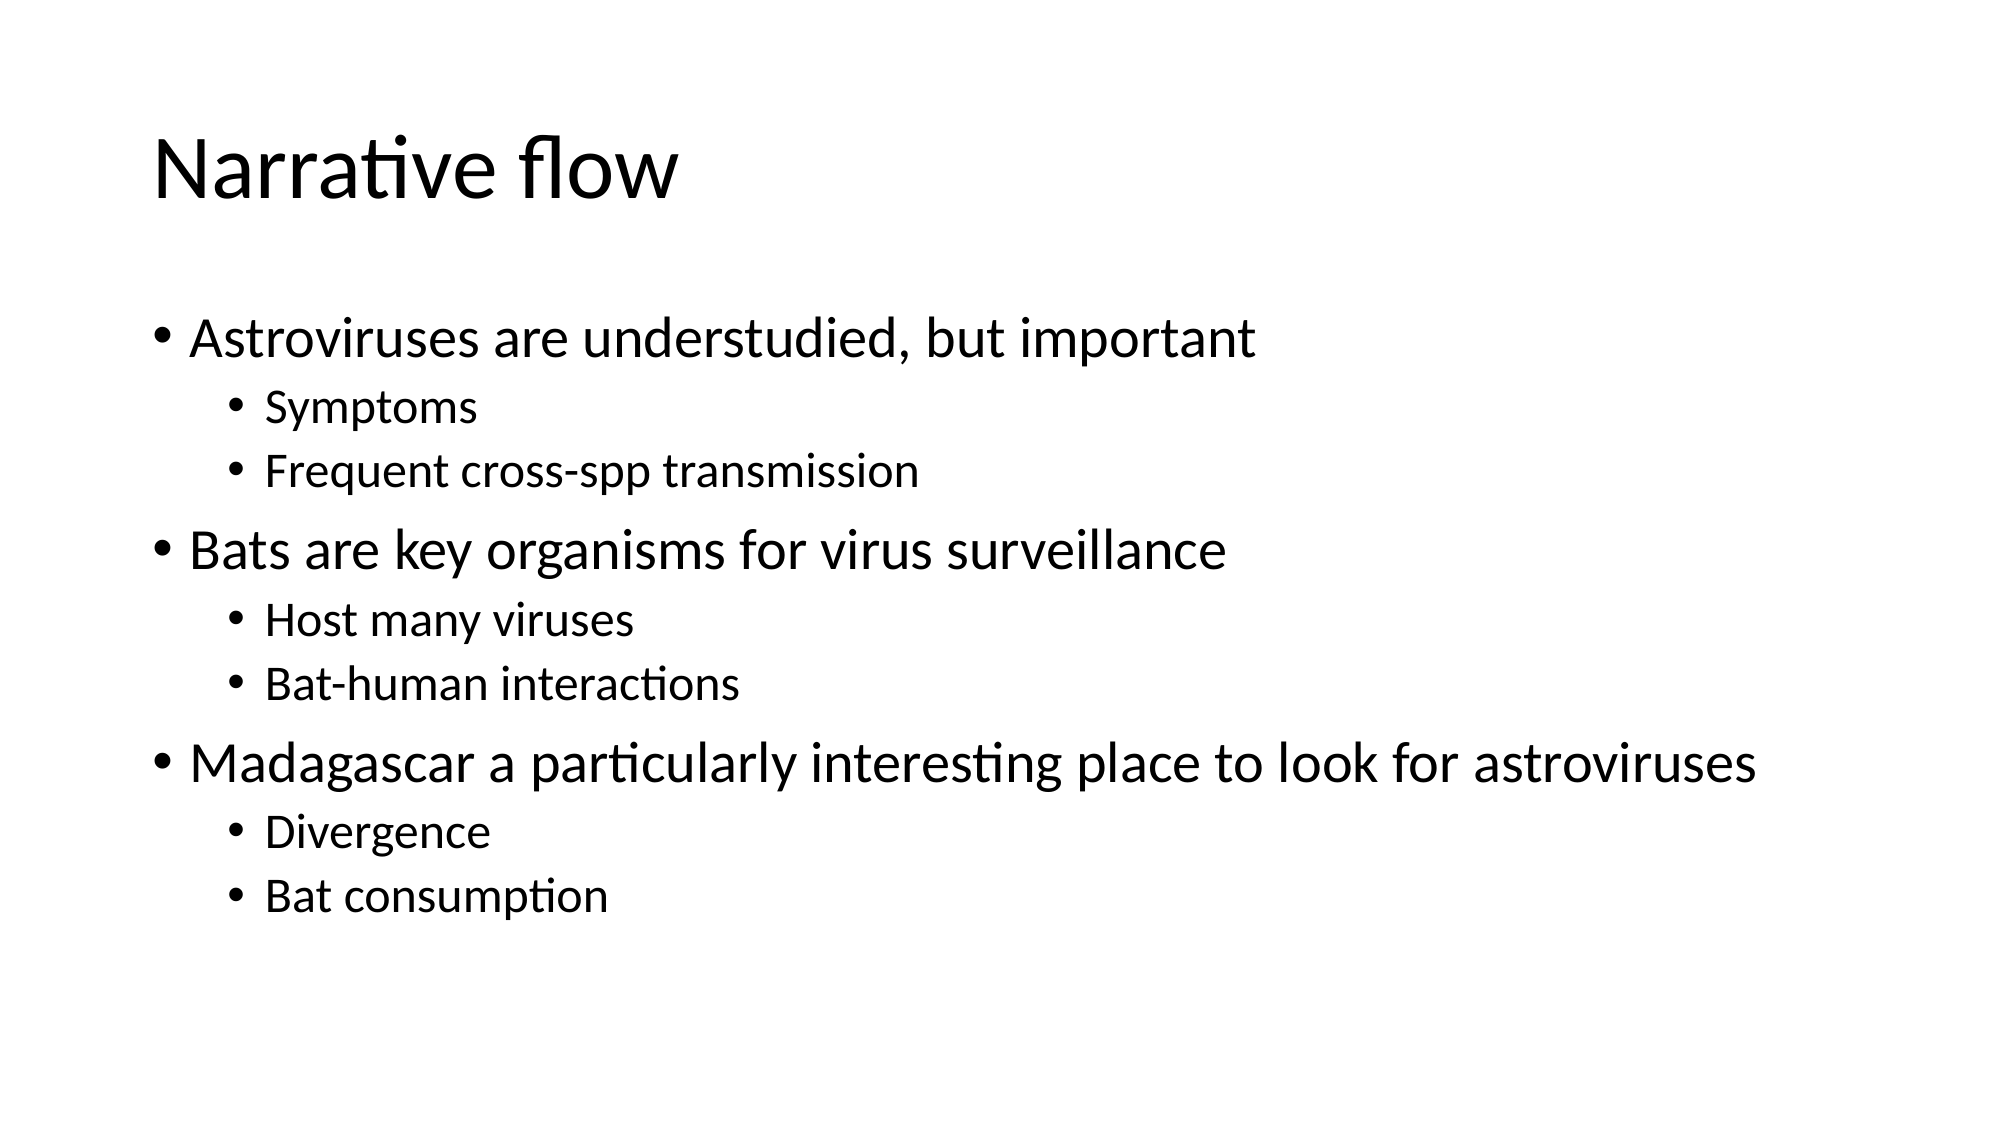

# Narrative flow
Astroviruses are understudied, but important
Symptoms
Frequent cross-spp transmission
Bats are key organisms for virus surveillance
Host many viruses
Bat-human interactions
Madagascar a particularly interesting place to look for astroviruses
Divergence
Bat consumption